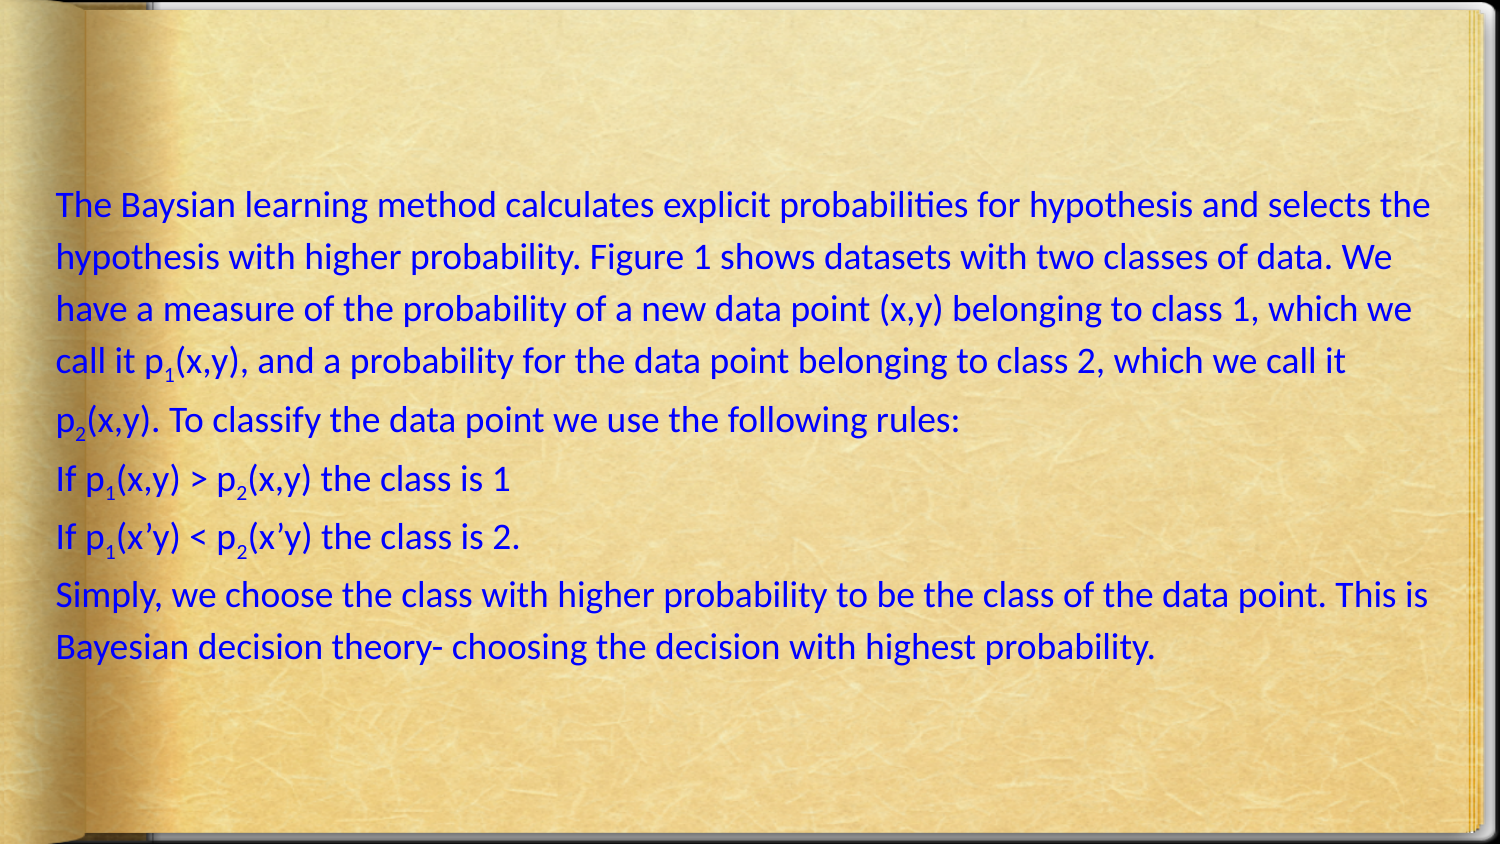

#
The Baysian learning method calculates explicit probabilities for hypothesis and selects the hypothesis with higher probability. Figure 1 shows datasets with two classes of data. We have a measure of the probability of a new data point (x,y) belonging to class 1, which we call it p1(x,y), and a probability for the data point belonging to class 2, which we call it p2(x,y). To classify the data point we use the following rules:
If p1(x,y) > p2(x,y) the class is 1
If p1(x’y) < p2(x’y) the class is 2.
Simply, we choose the class with higher probability to be the class of the data point. This is Bayesian decision theory- choosing the decision with highest probability.